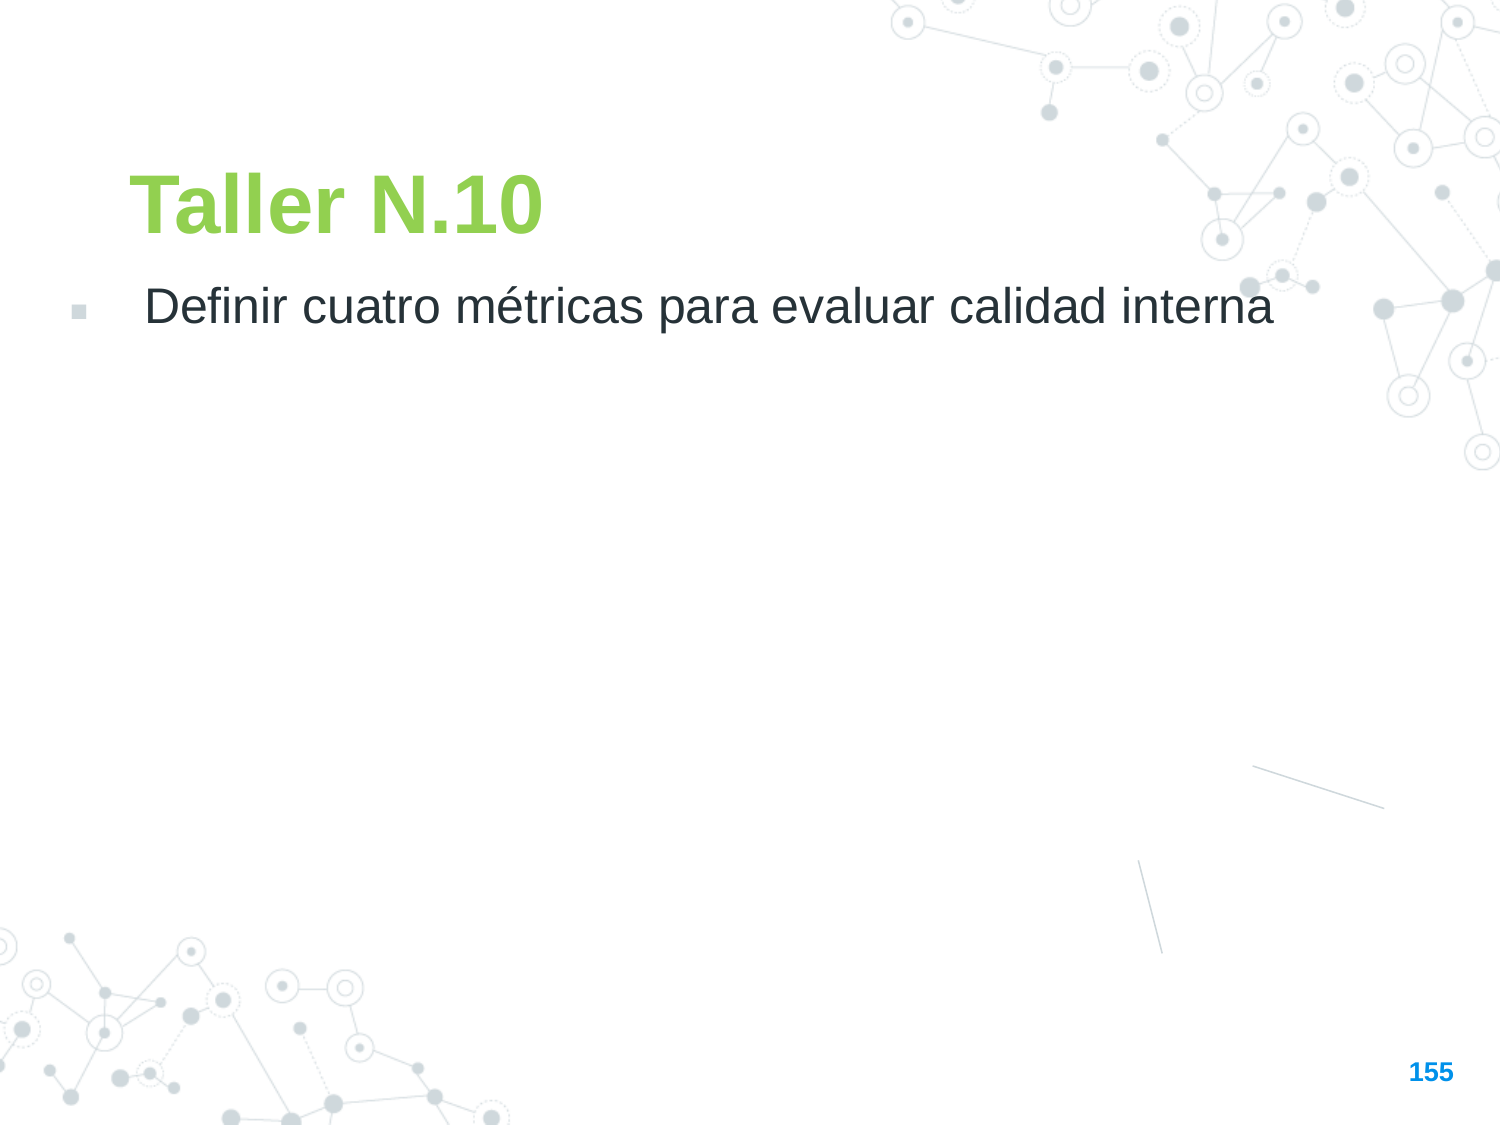

Taller N.10
Definir cuatro métricas para evaluar calidad interna

155